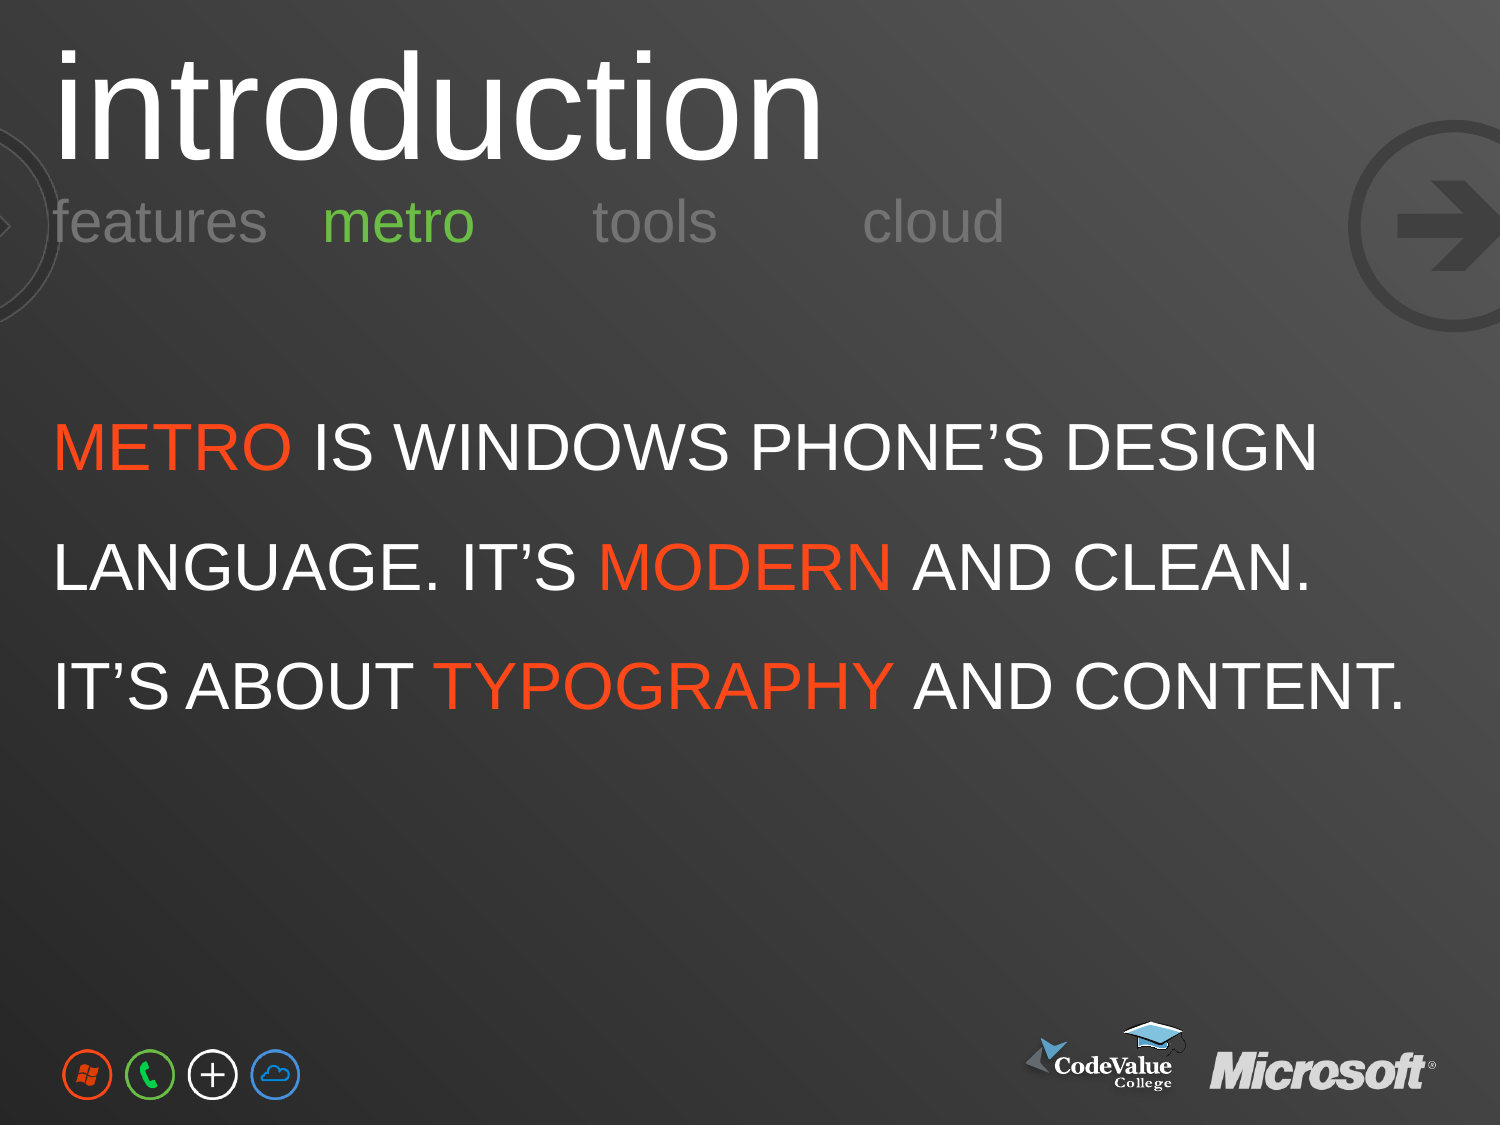

# introduction
features	metro	tools		cloud

METRO IS WINDOWS PHONE’S DESIGN LANGUAGE. IT’S MODERN AND CLEAN. IT’S ABOUT TYPOGRAPHY AND CONTENT.